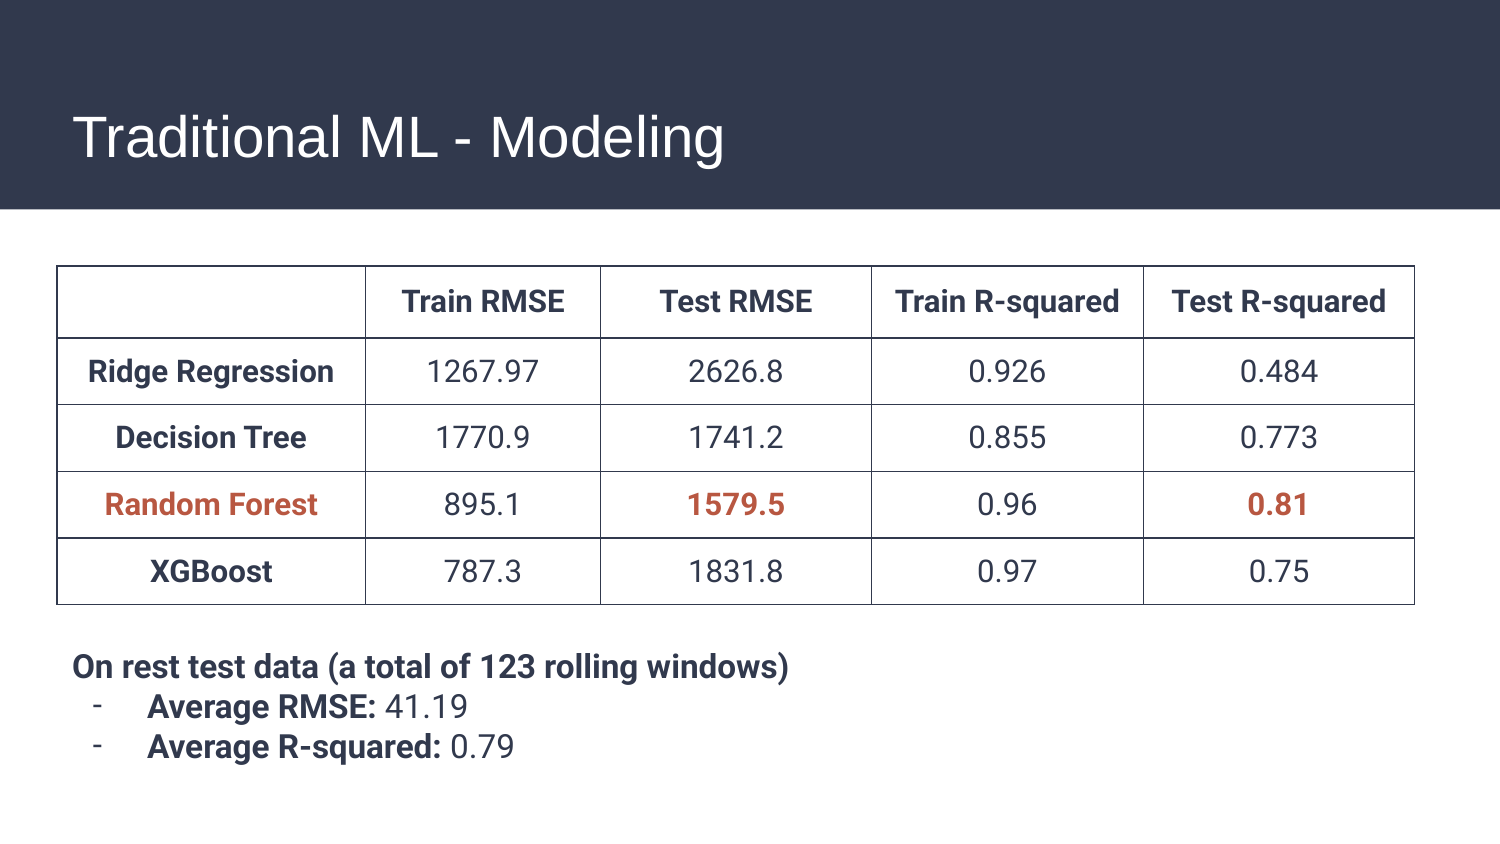

# Traditional ML - Modeling
|  | Train RMSE | Test RMSE | Train R-squared | Test R-squared |
| --- | --- | --- | --- | --- |
| Ridge Regression | 1267.97 | 2626.8 | 0.926 | 0.484 |
| Decision Tree | 1770.9 | 1741.2 | 0.855 | 0.773 |
| Random Forest | 895.1 | 1579.5 | 0.96 | 0.81 |
| XGBoost | 787.3 | 1831.8 | 0.97 | 0.75 |
On rest test data (a total of 123 rolling windows)
Average RMSE: 41.19
Average R-squared: 0.79